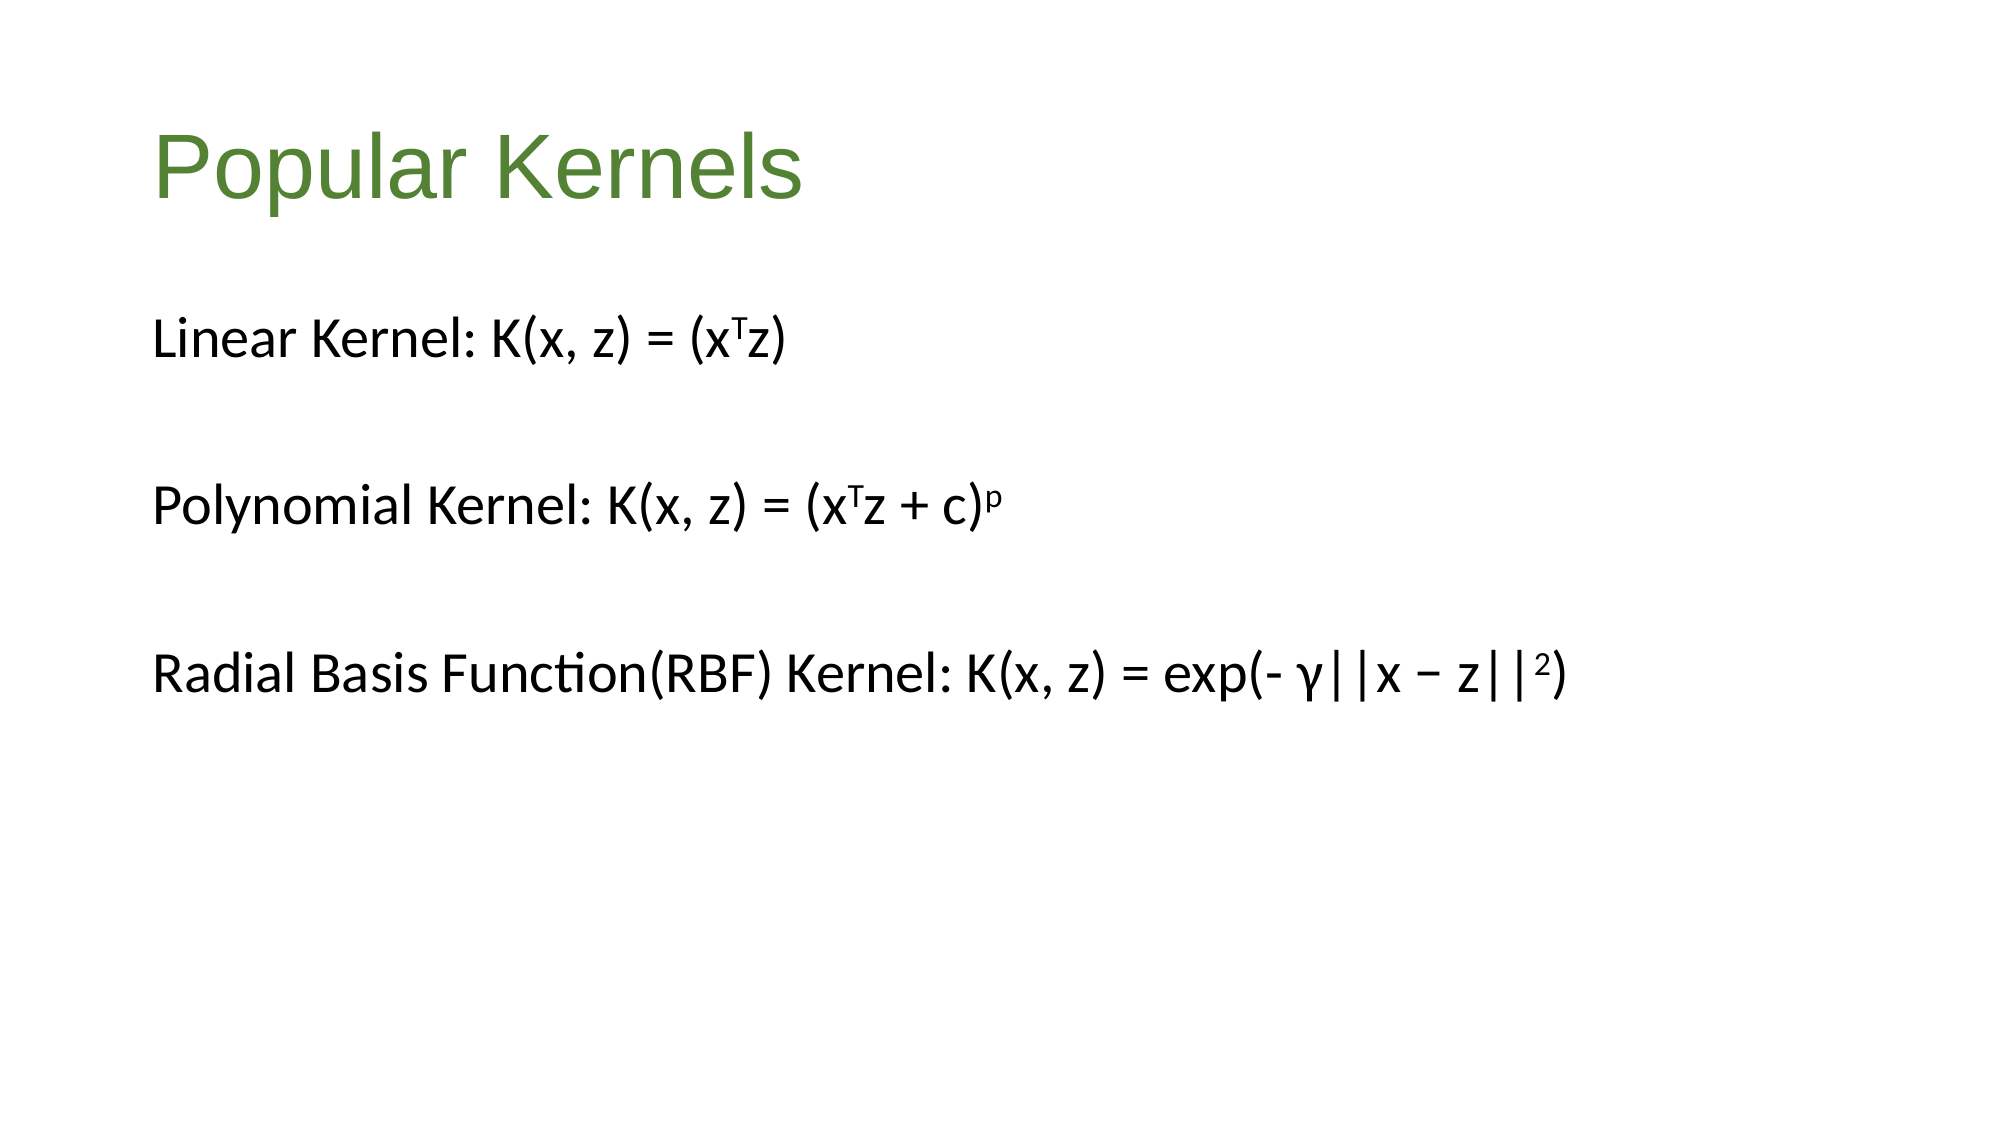

# Popular Kernels
Linear Kernel: K(x, z) = (xTz)

Polynomial Kernel: K(x, z) = (xTz + c)p

Radial Basis Function(RBF) Kernel: K(x, z) = exp(- γ||x − z||2)